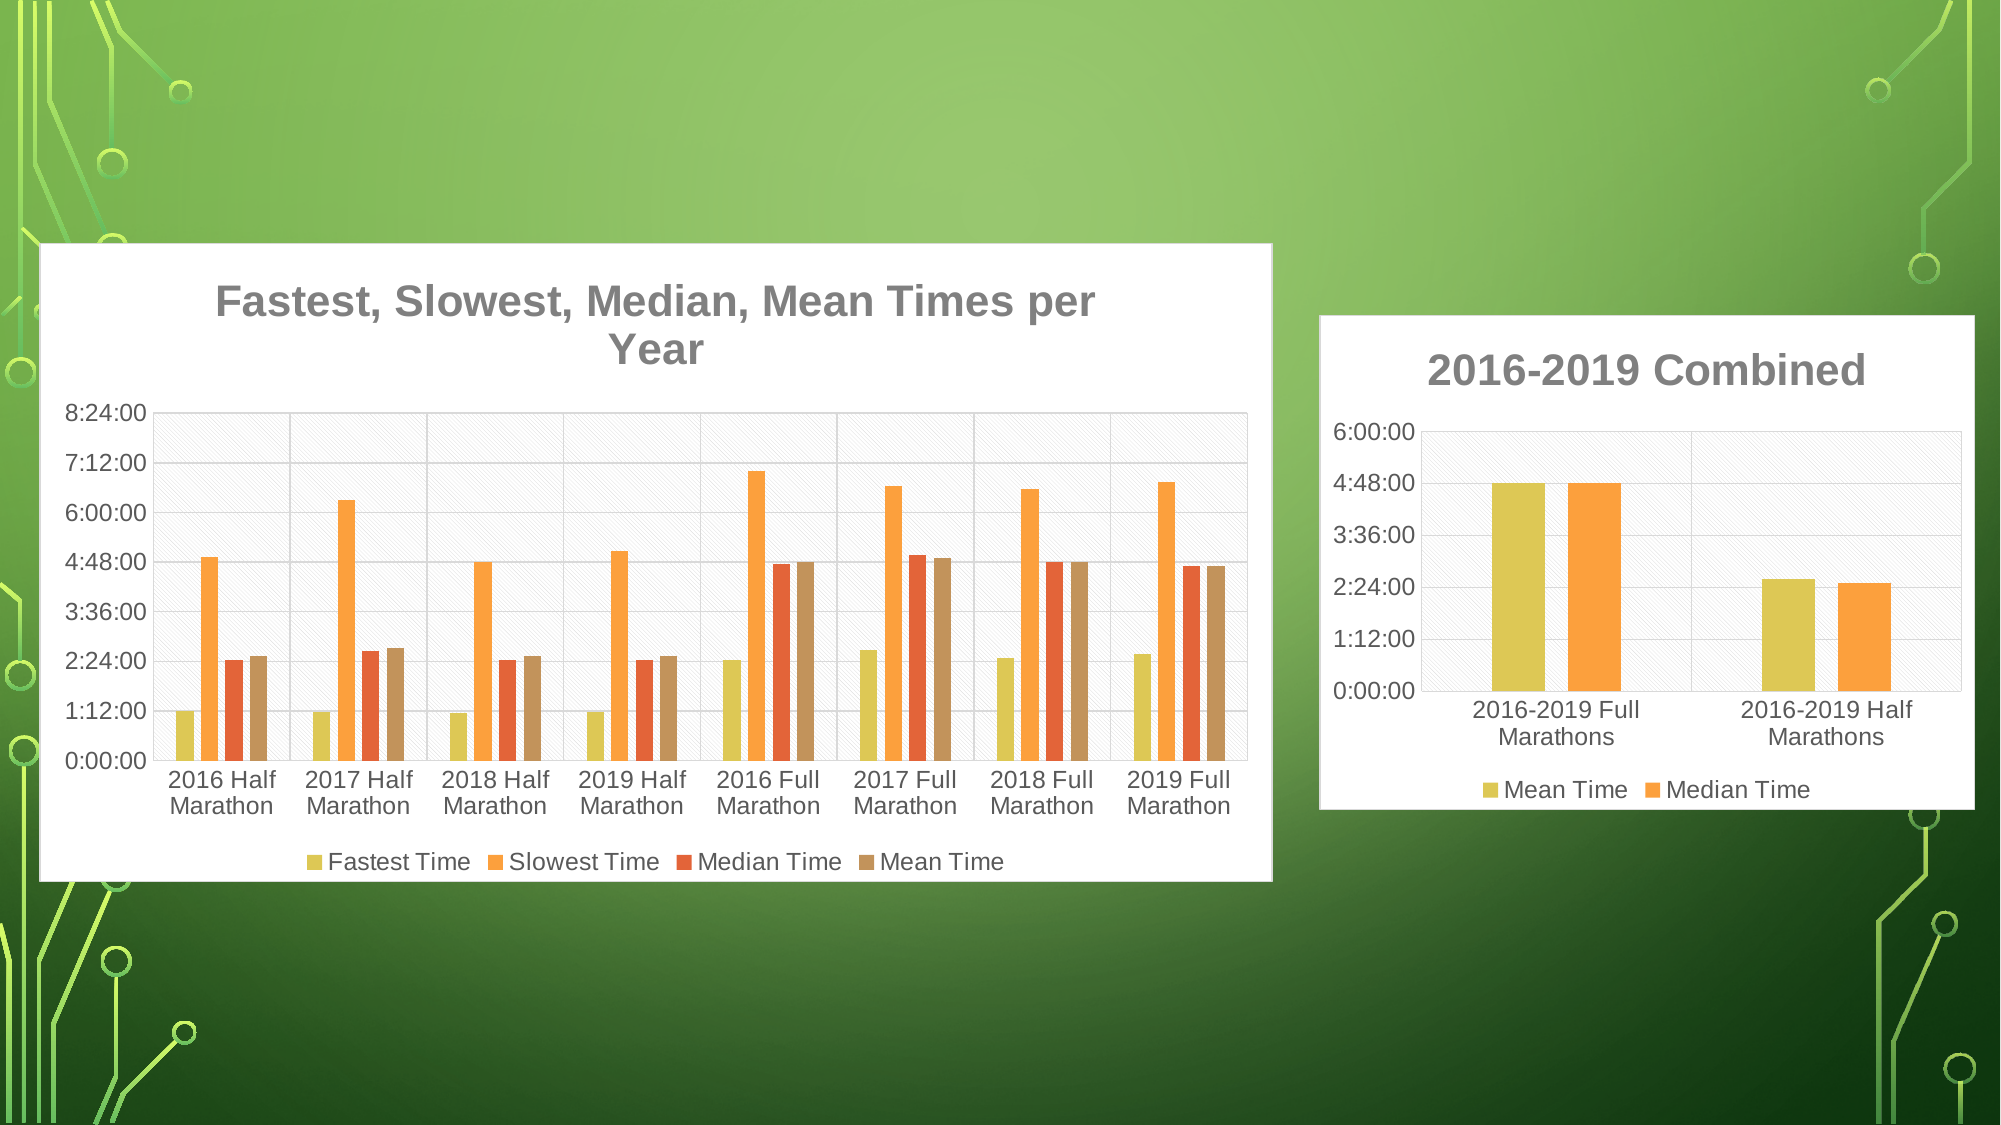

### Chart: Fastest, Slowest, Median, Mean Times per Year

| Category | Fastest Time | Slowest Time | Median Time | Mean Time |
|---|---|---|---|---|
| 2016 Half Marathon | 0.049479166666666664 | 0.2046412037037037 | 0.10159722222222223 | 0.10551566805475435 |
| 2017 Half Marathon | 0.04928240740740741 | 0.2627777777777778 | 0.11081018518518519 | 0.11388139408901438 |
| 2018 Half Marathon | 0.048206018518518516 | 0.20006944444444444 | 0.10106481481481482 | 0.10538803508282145 |
| 2019 Half Marathon | 0.04864583333333333 | 0.21082175925925925 | 0.10146990740740741 | 0.10563271323392288 |
| 2016 Full Marathon | 0.10118055555555555 | 0.2916666666666667 | 0.1981423611111111 | 0.19986688638587782 |
| 2017 Full Marathon | 0.11140046296296297 | 0.2766087962962963 | 0.20711226851851852 | 0.20446649901625072 |
| 2018 Full Marathon | 0.10296296296296296 | 0.2740856481481482 | 0.20024884259259257 | 0.20026579034391487 |
| 2019 Full Marathon | 0.10762731481481481 | 0.2804976851851852 | 0.1957986111111111 | 0.1959388216070743 |

### Chart: 2016-2019 Combined

| Category | Mean Time | Median Time |
|---|---|---|
| 2016-2019 Full Marathons | 0.20031064154894795 | 0.20061342592592593 |
| 2016-2019 Half Marathons | 0.10781571059669501 | 0.10391203703703704 |